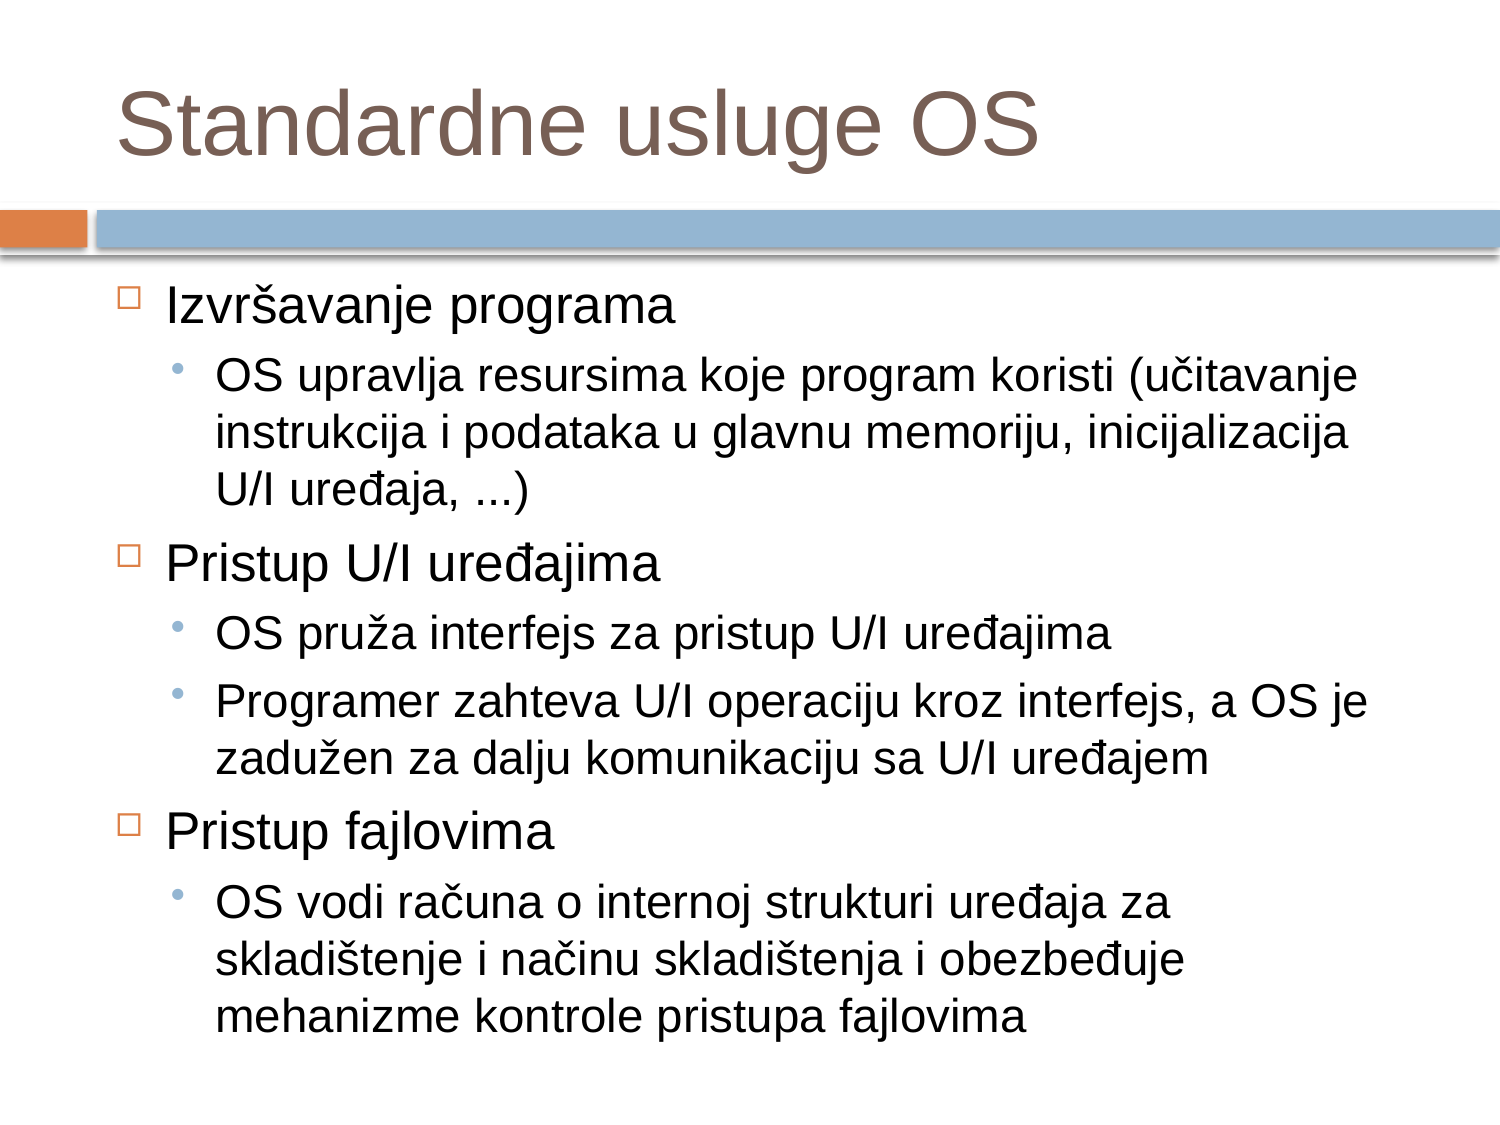

# Standardne usluge OS
Izvršavanje programa
OS upravlja resursima koje program koristi (učitavanje instrukcija i podataka u glavnu memoriju, inicijalizacija U/I uređaja, ...)
Pristup U/I uređajima
OS pruža interfejs za pristup U/I uređajima
Programer zahteva U/I operaciju kroz interfejs, a OS je zadužen za dalju komunikaciju sa U/I uređajem
Pristup fajlovima
OS vodi računa o internoj strukturi uređaja za skladištenje i načinu skladištenja i obezbeđuje mehanizme kontrole pristupa fajlovima